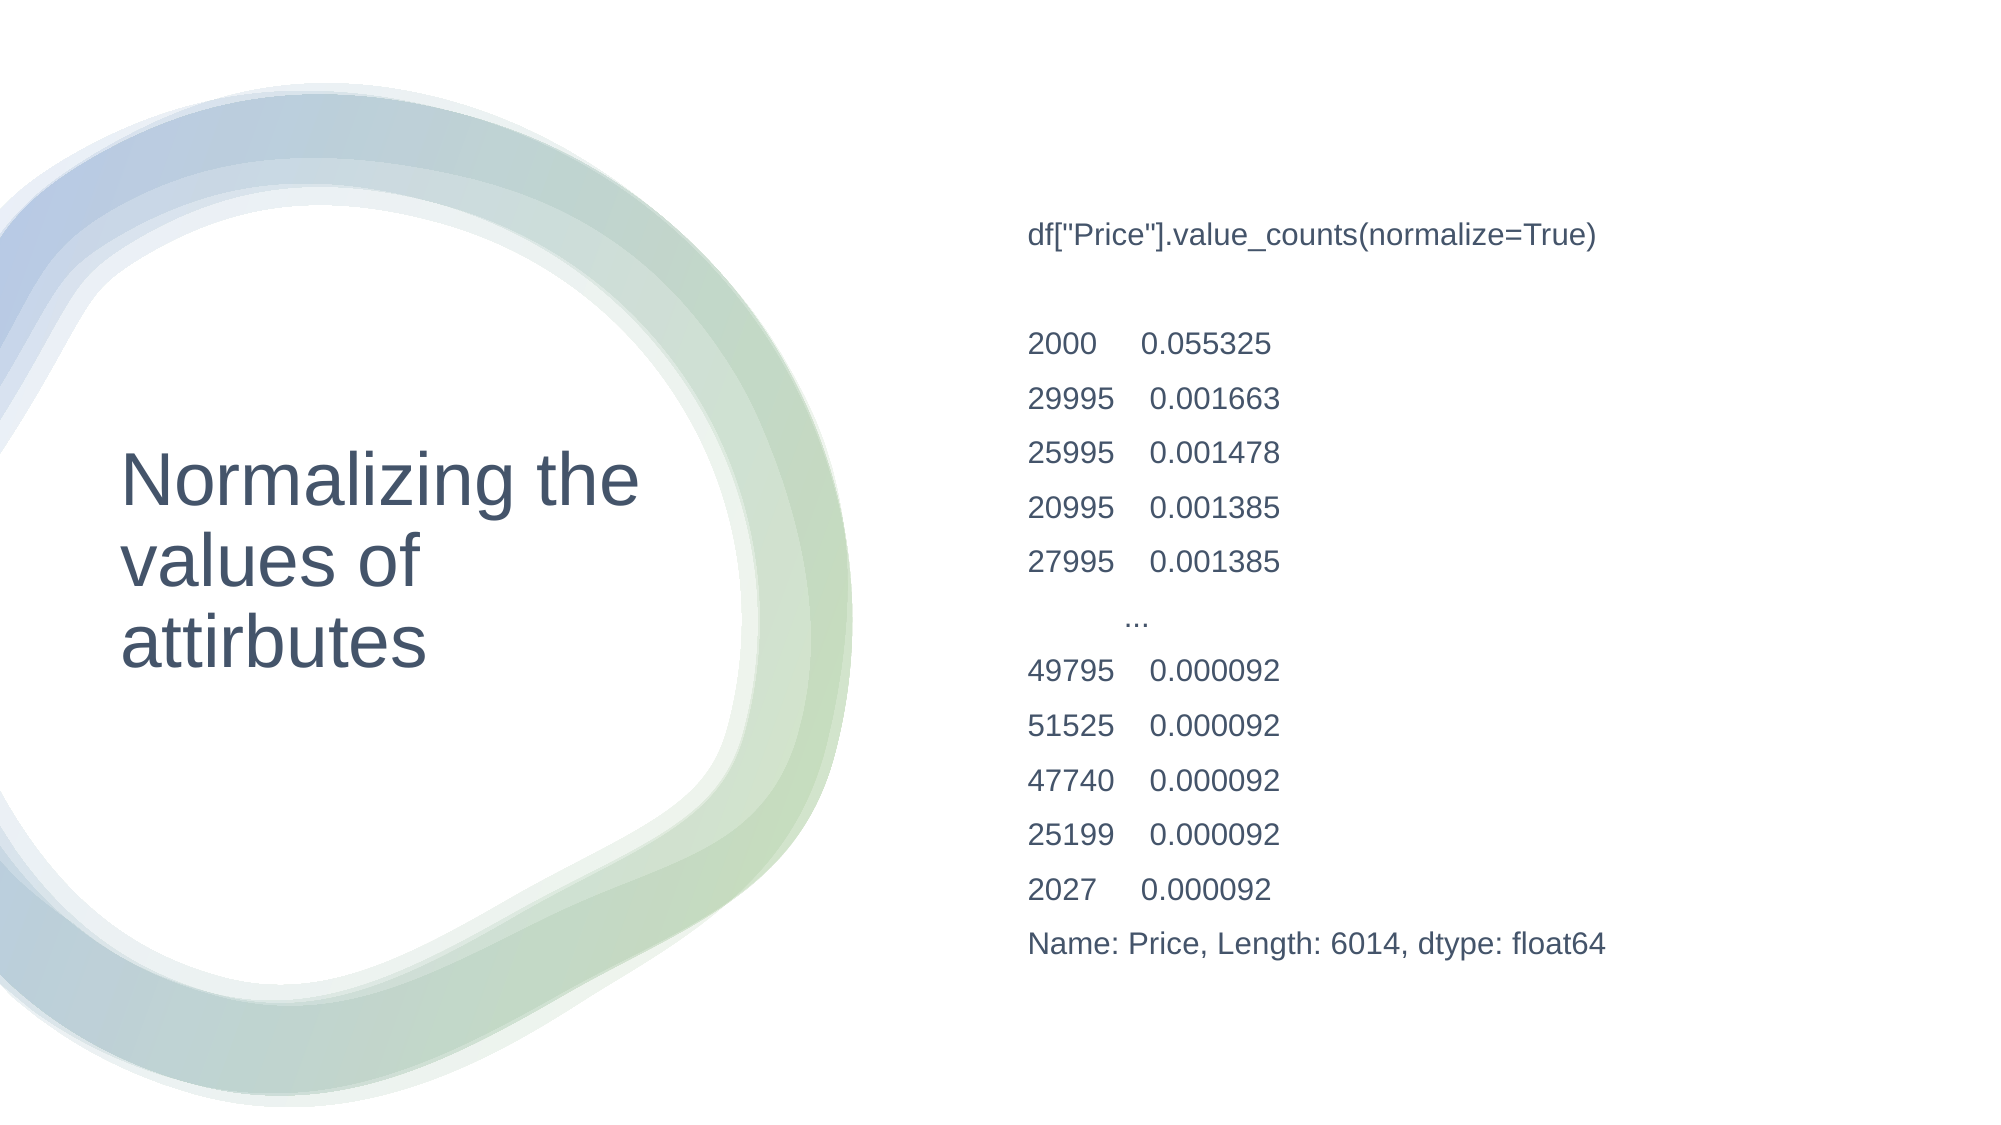

df["Price"].value_counts(normalize=True)

2000     0.055325
29995    0.001663
25995    0.001478
20995    0.001385
27995    0.001385
           ...
49795    0.000092
51525    0.000092
47740    0.000092
25199    0.000092
2027     0.000092
Name: Price, Length: 6014, dtype: float64
# Normalizing the values of attirbutes